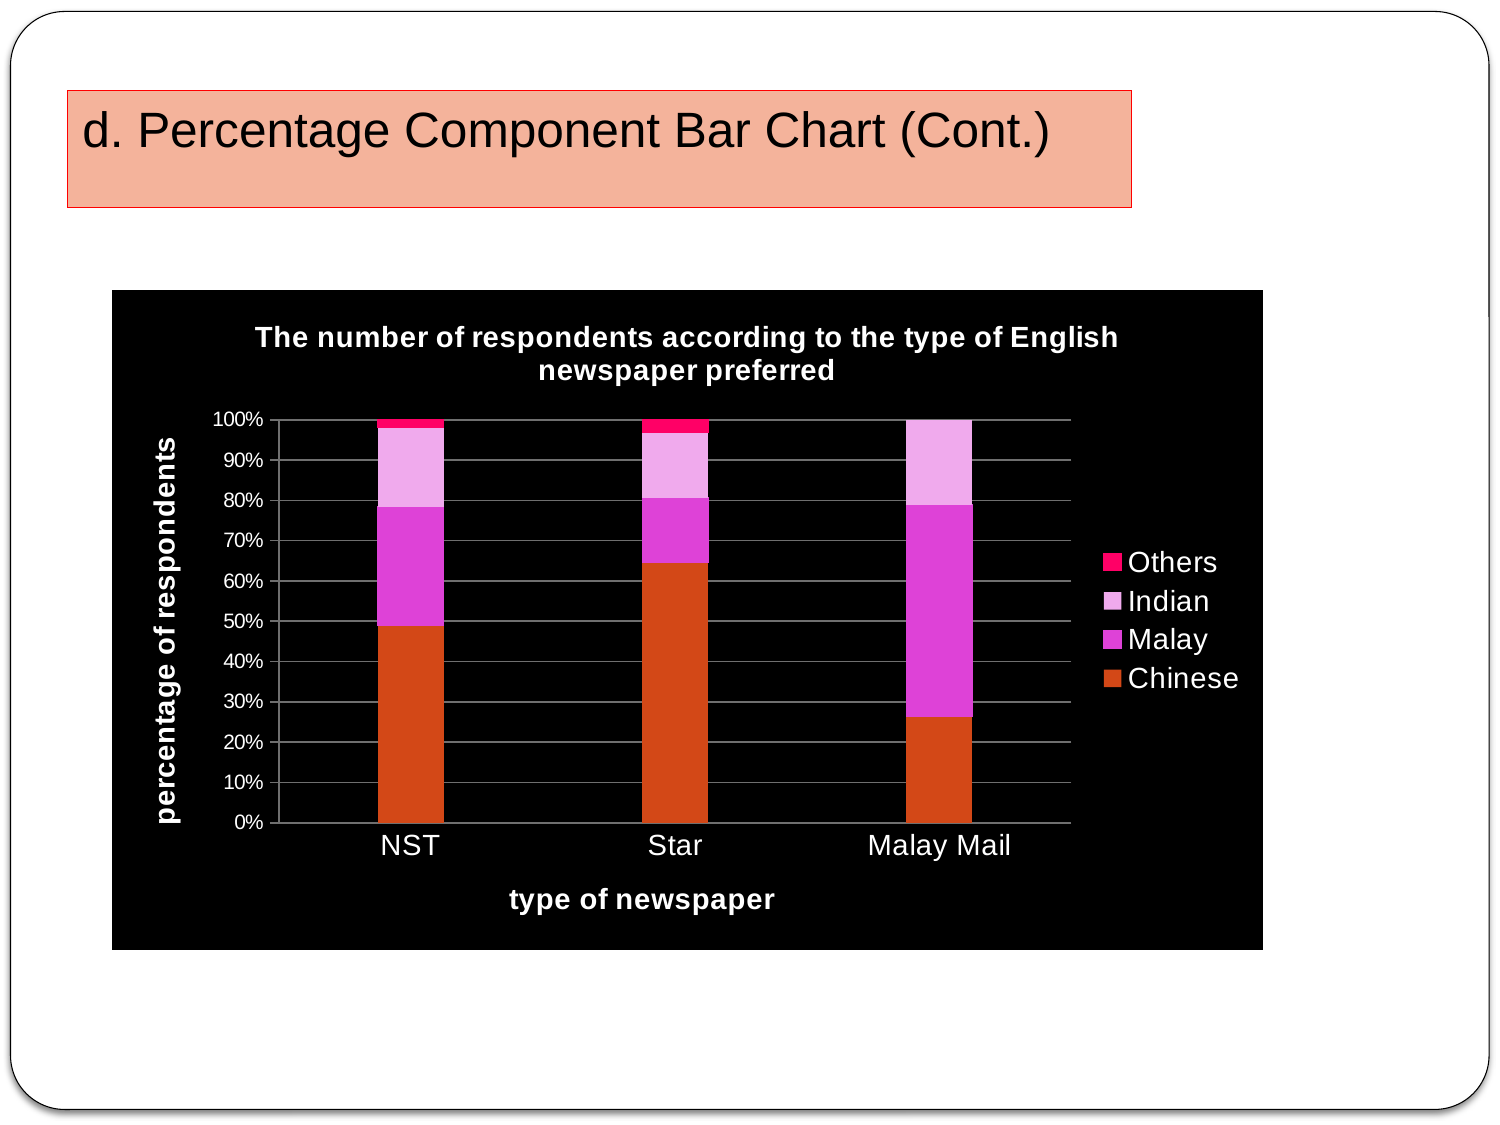

d. Percentage Component Bar Chart (Cont.)

### Chart: The number of respondents according to the type of English newspaper preferred

| Category | Chinese | Malay | Indian | Others |
|---|---|---|---|---|
| NST | 250.0 | 150.0 | 100.0 | 10.0 |
| Star | 200.0 | 50.0 | 50.0 | 10.0 |
| Malay Mail | 50.0 | 100.0 | 40.0 | 0.0 |